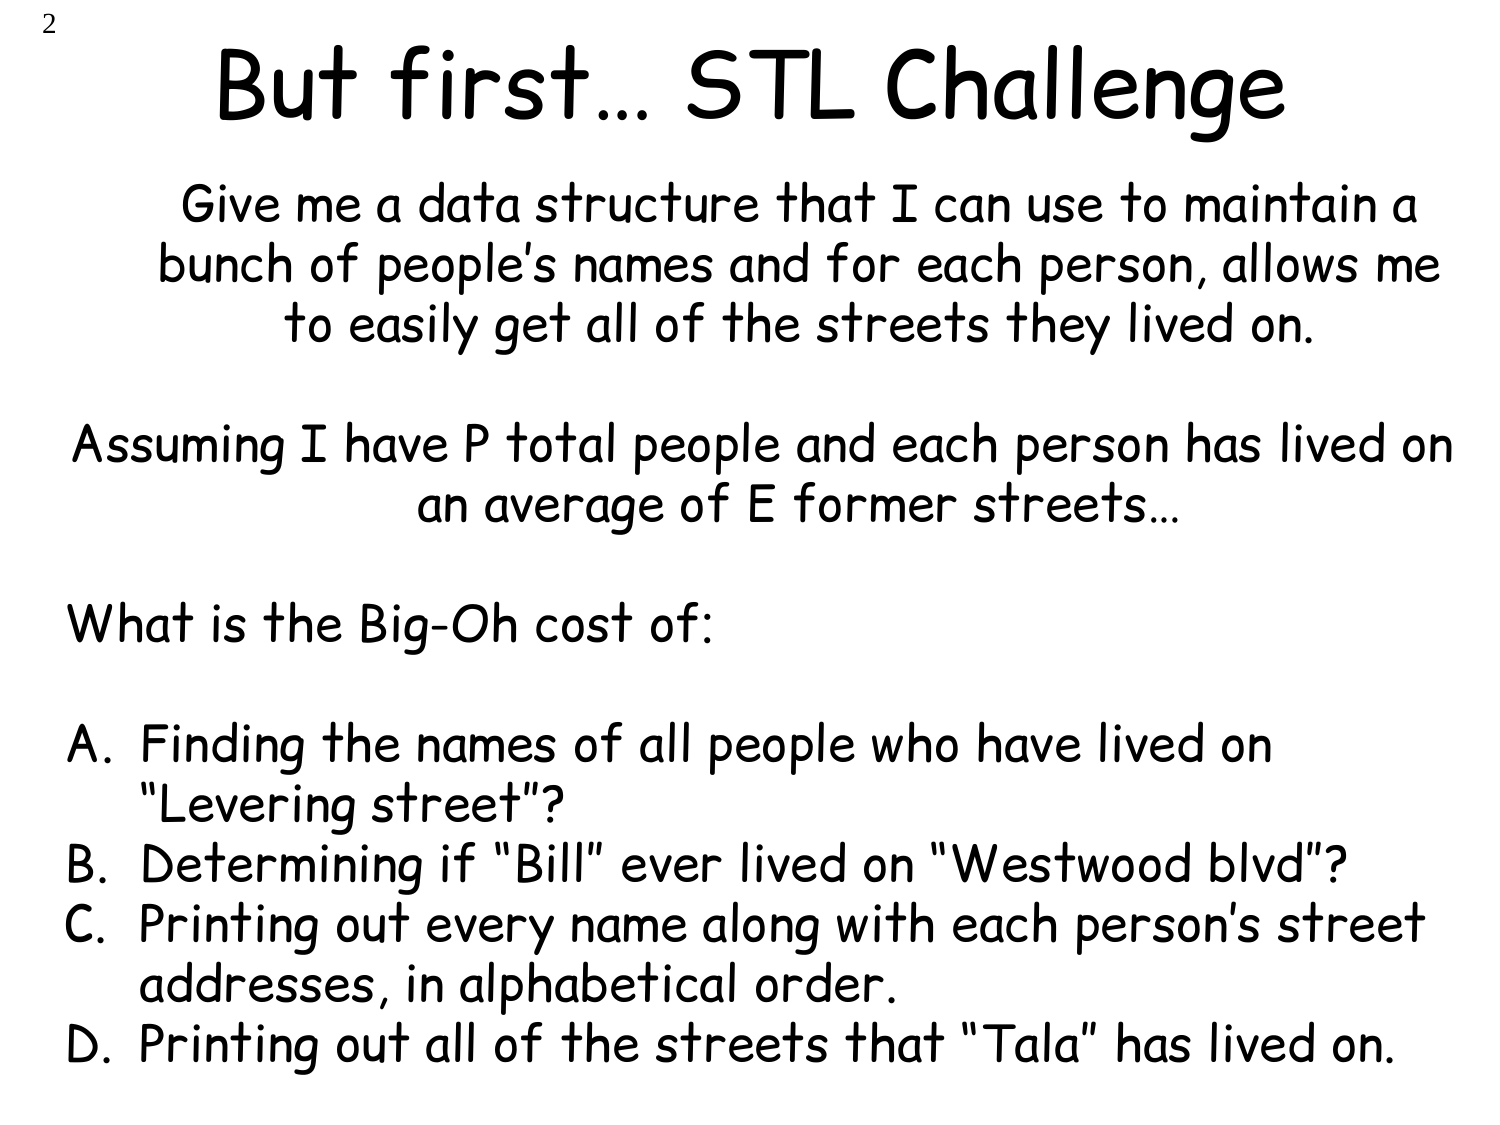

# But first… STL Challenge
2
     Give me a data structure that I can use to maintain a bunch of people’s names and for each person, allows me to easily get all of the streets they lived on.

Assuming I have P total people and each person has lived on an average of E former streets…

What is the Big-Oh cost of:

Finding the names of all people who have lived on “Levering street”?
Determining if “Bill” ever lived on “Westwood blvd”?
Printing out every name along with each person’s street addresses, in alphabetical order.
Printing out all of the streets that “Tala” has lived on.